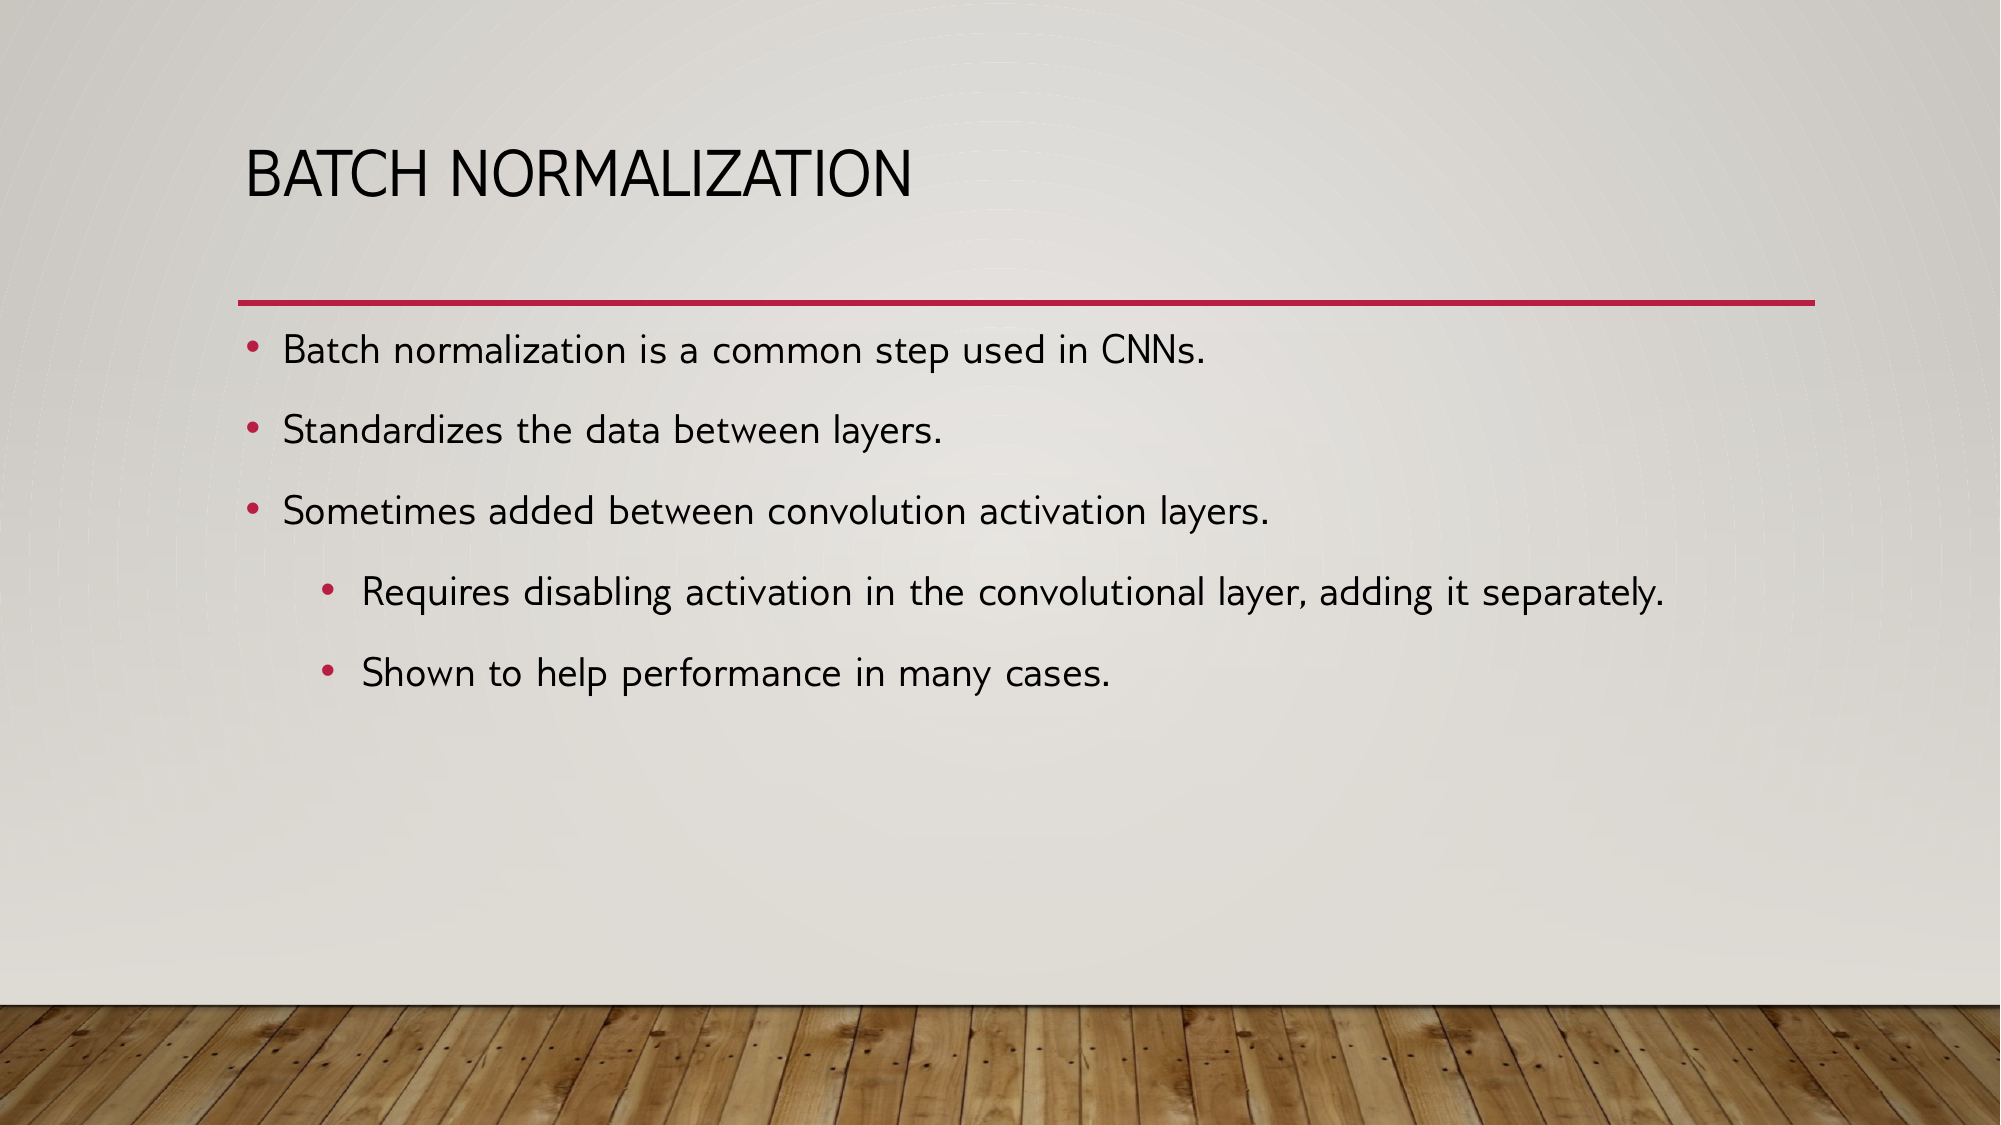

# Batch Normalization
Batch normalization is a common step used in CNNs.
Standardizes the data between layers.
Sometimes added between convolution activation layers.
Requires disabling activation in the convolutional layer, adding it separately.
Shown to help performance in many cases.